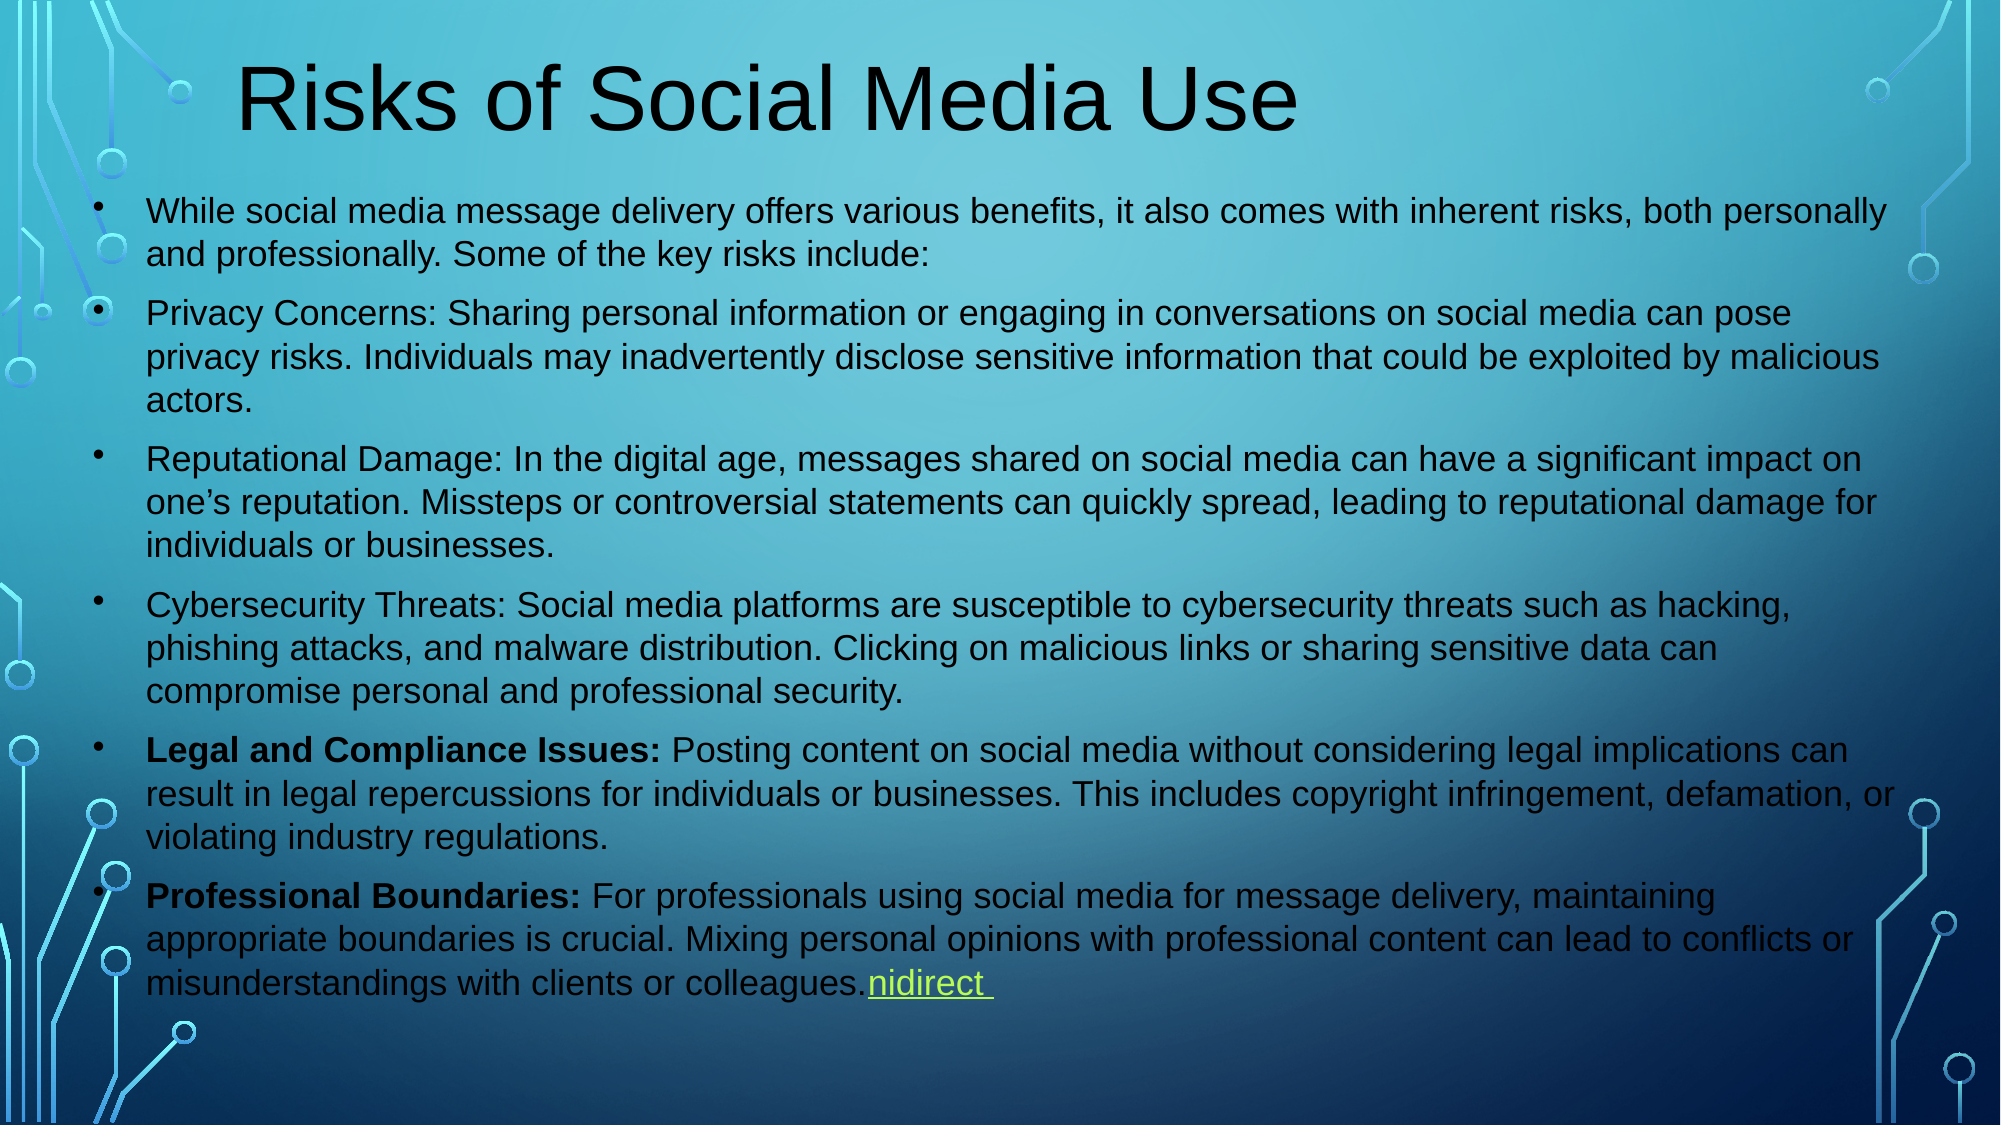

Risks of Social Media Use
# While social media message delivery offers various benefits, it also comes with inherent risks, both personally and professionally. Some of the key risks include:
Privacy Concerns: Sharing personal information or engaging in conversations on social media can pose privacy risks. Individuals may inadvertently disclose sensitive information that could be exploited by malicious actors.
Reputational Damage: In the digital age, messages shared on social media can have a significant impact on one’s reputation. Missteps or controversial statements can quickly spread, leading to reputational damage for individuals or businesses.
Cybersecurity Threats: Social media platforms are susceptible to cybersecurity threats such as hacking, phishing attacks, and malware distribution. Clicking on malicious links or sharing sensitive data can compromise personal and professional security.
Legal and Compliance Issues: Posting content on social media without considering legal implications can result in legal repercussions for individuals or businesses. This includes copyright infringement, defamation, or violating industry regulations.
Professional Boundaries: For professionals using social media for message delivery, maintaining appropriate boundaries is crucial. Mixing personal opinions with professional content can lead to conflicts or misunderstandings with clients or colleagues.nidirect